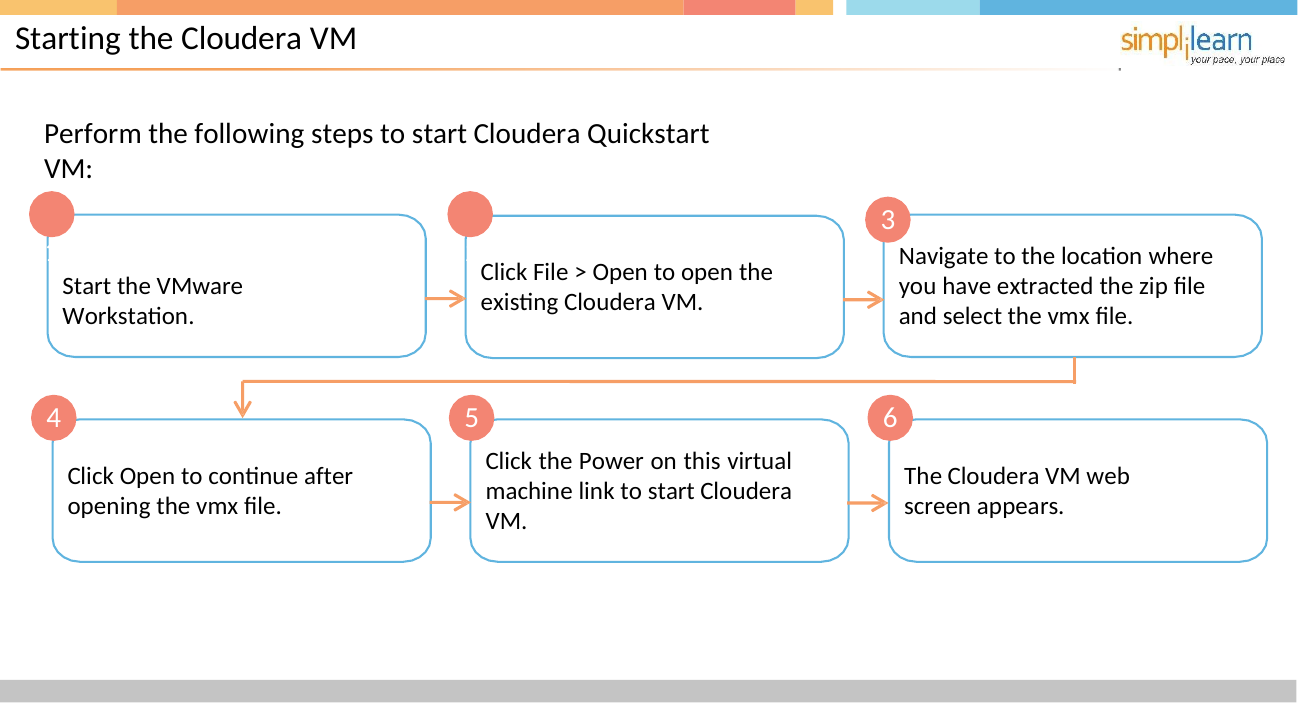

# Starting the Cloudera VM

Perform the following steps to start Cloudera Quickstart VM:

1	2

3

Navigate to the location where you have extracted the zip file and select the vmx file.
Click File > Open to open the
existing Cloudera VM.
Start the VMware Workstation.

4
5
6

Click the Power on this virtual machine link to start Cloudera VM.
Click Open to continue after opening the vmx file.
The Cloudera VM web screen appears.